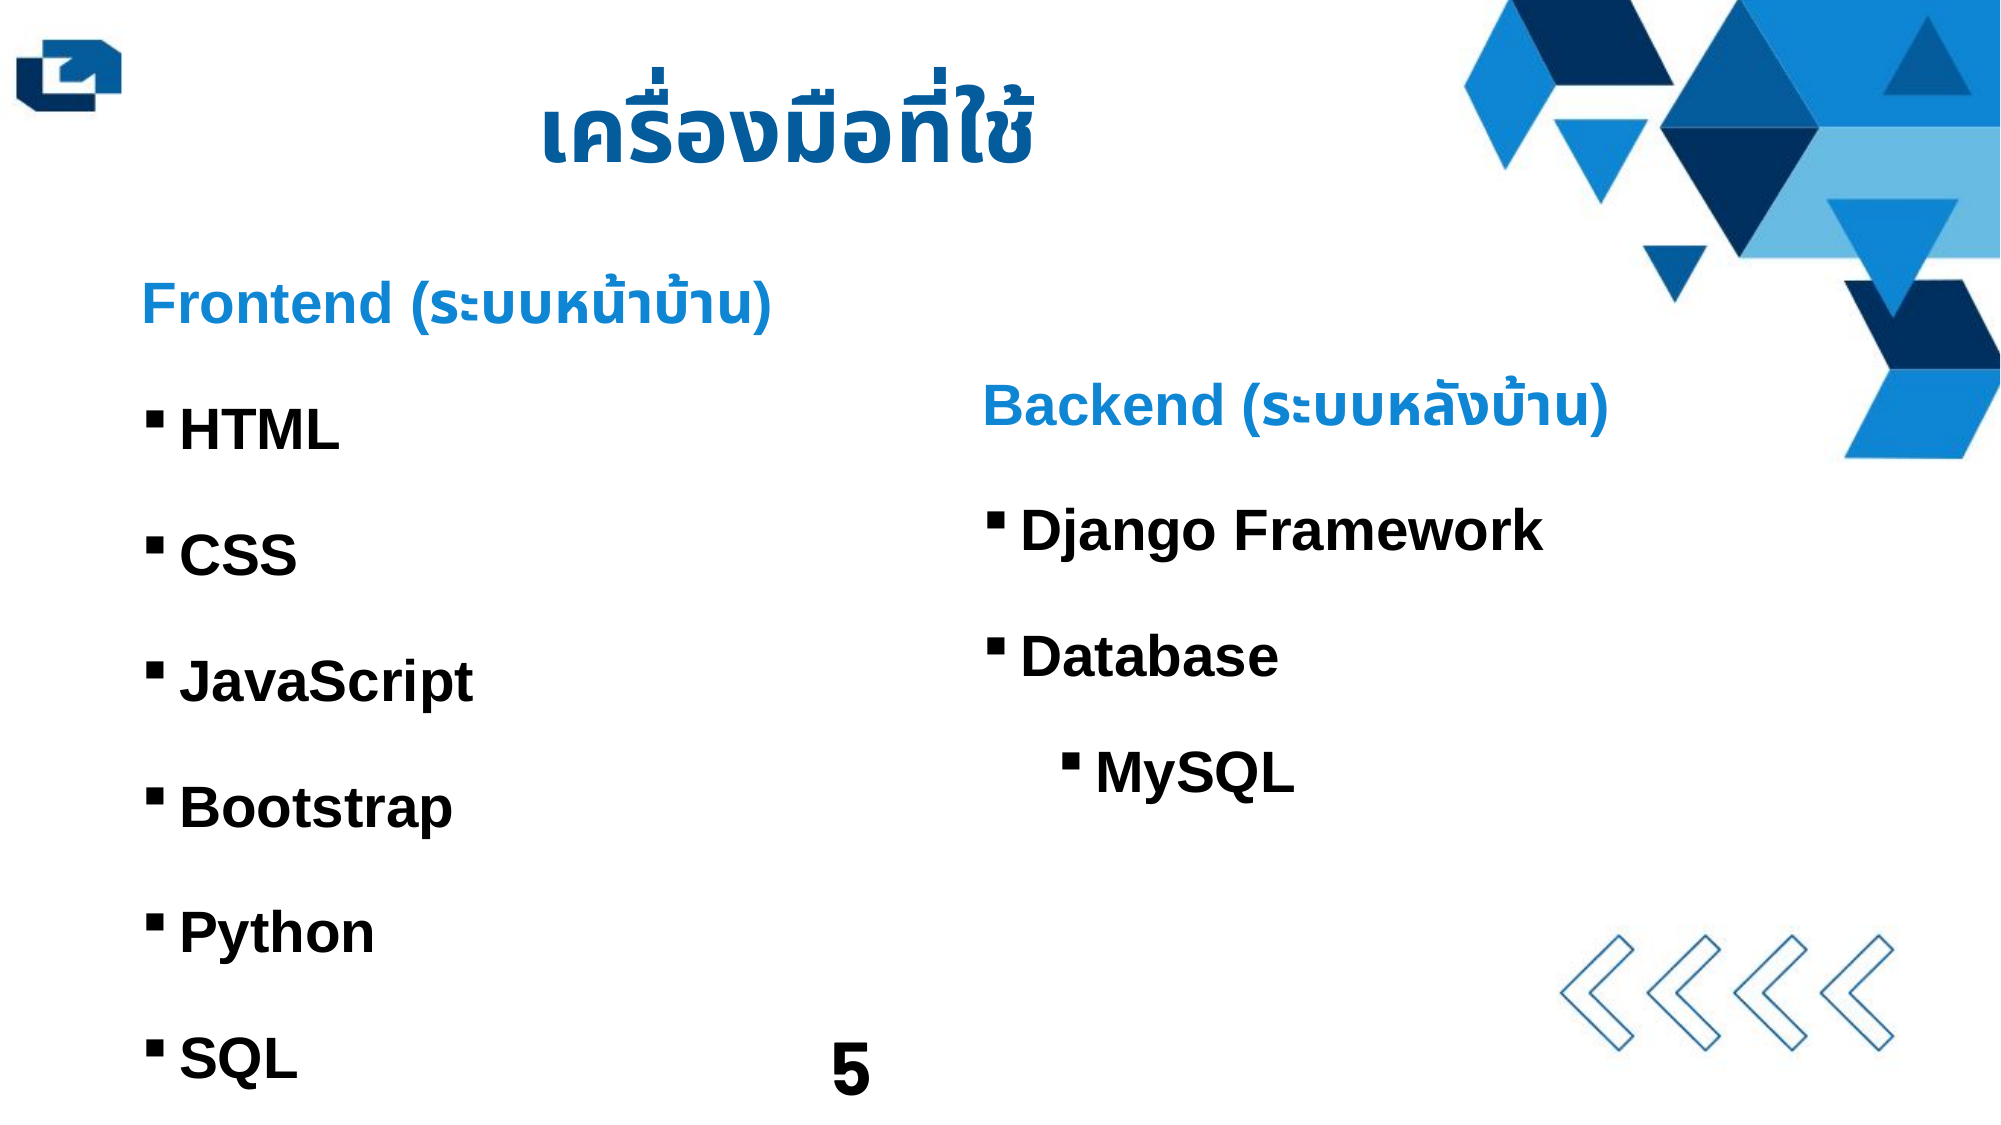

เครื่องมือที่ใช้
Frontend (ระบบหน้าบ้าน)
HTML
CSS
JavaScript
Bootstrap
Python
SQL

Backend (ระบบหลังบ้าน)
Django Framework
Database
MySQL
5